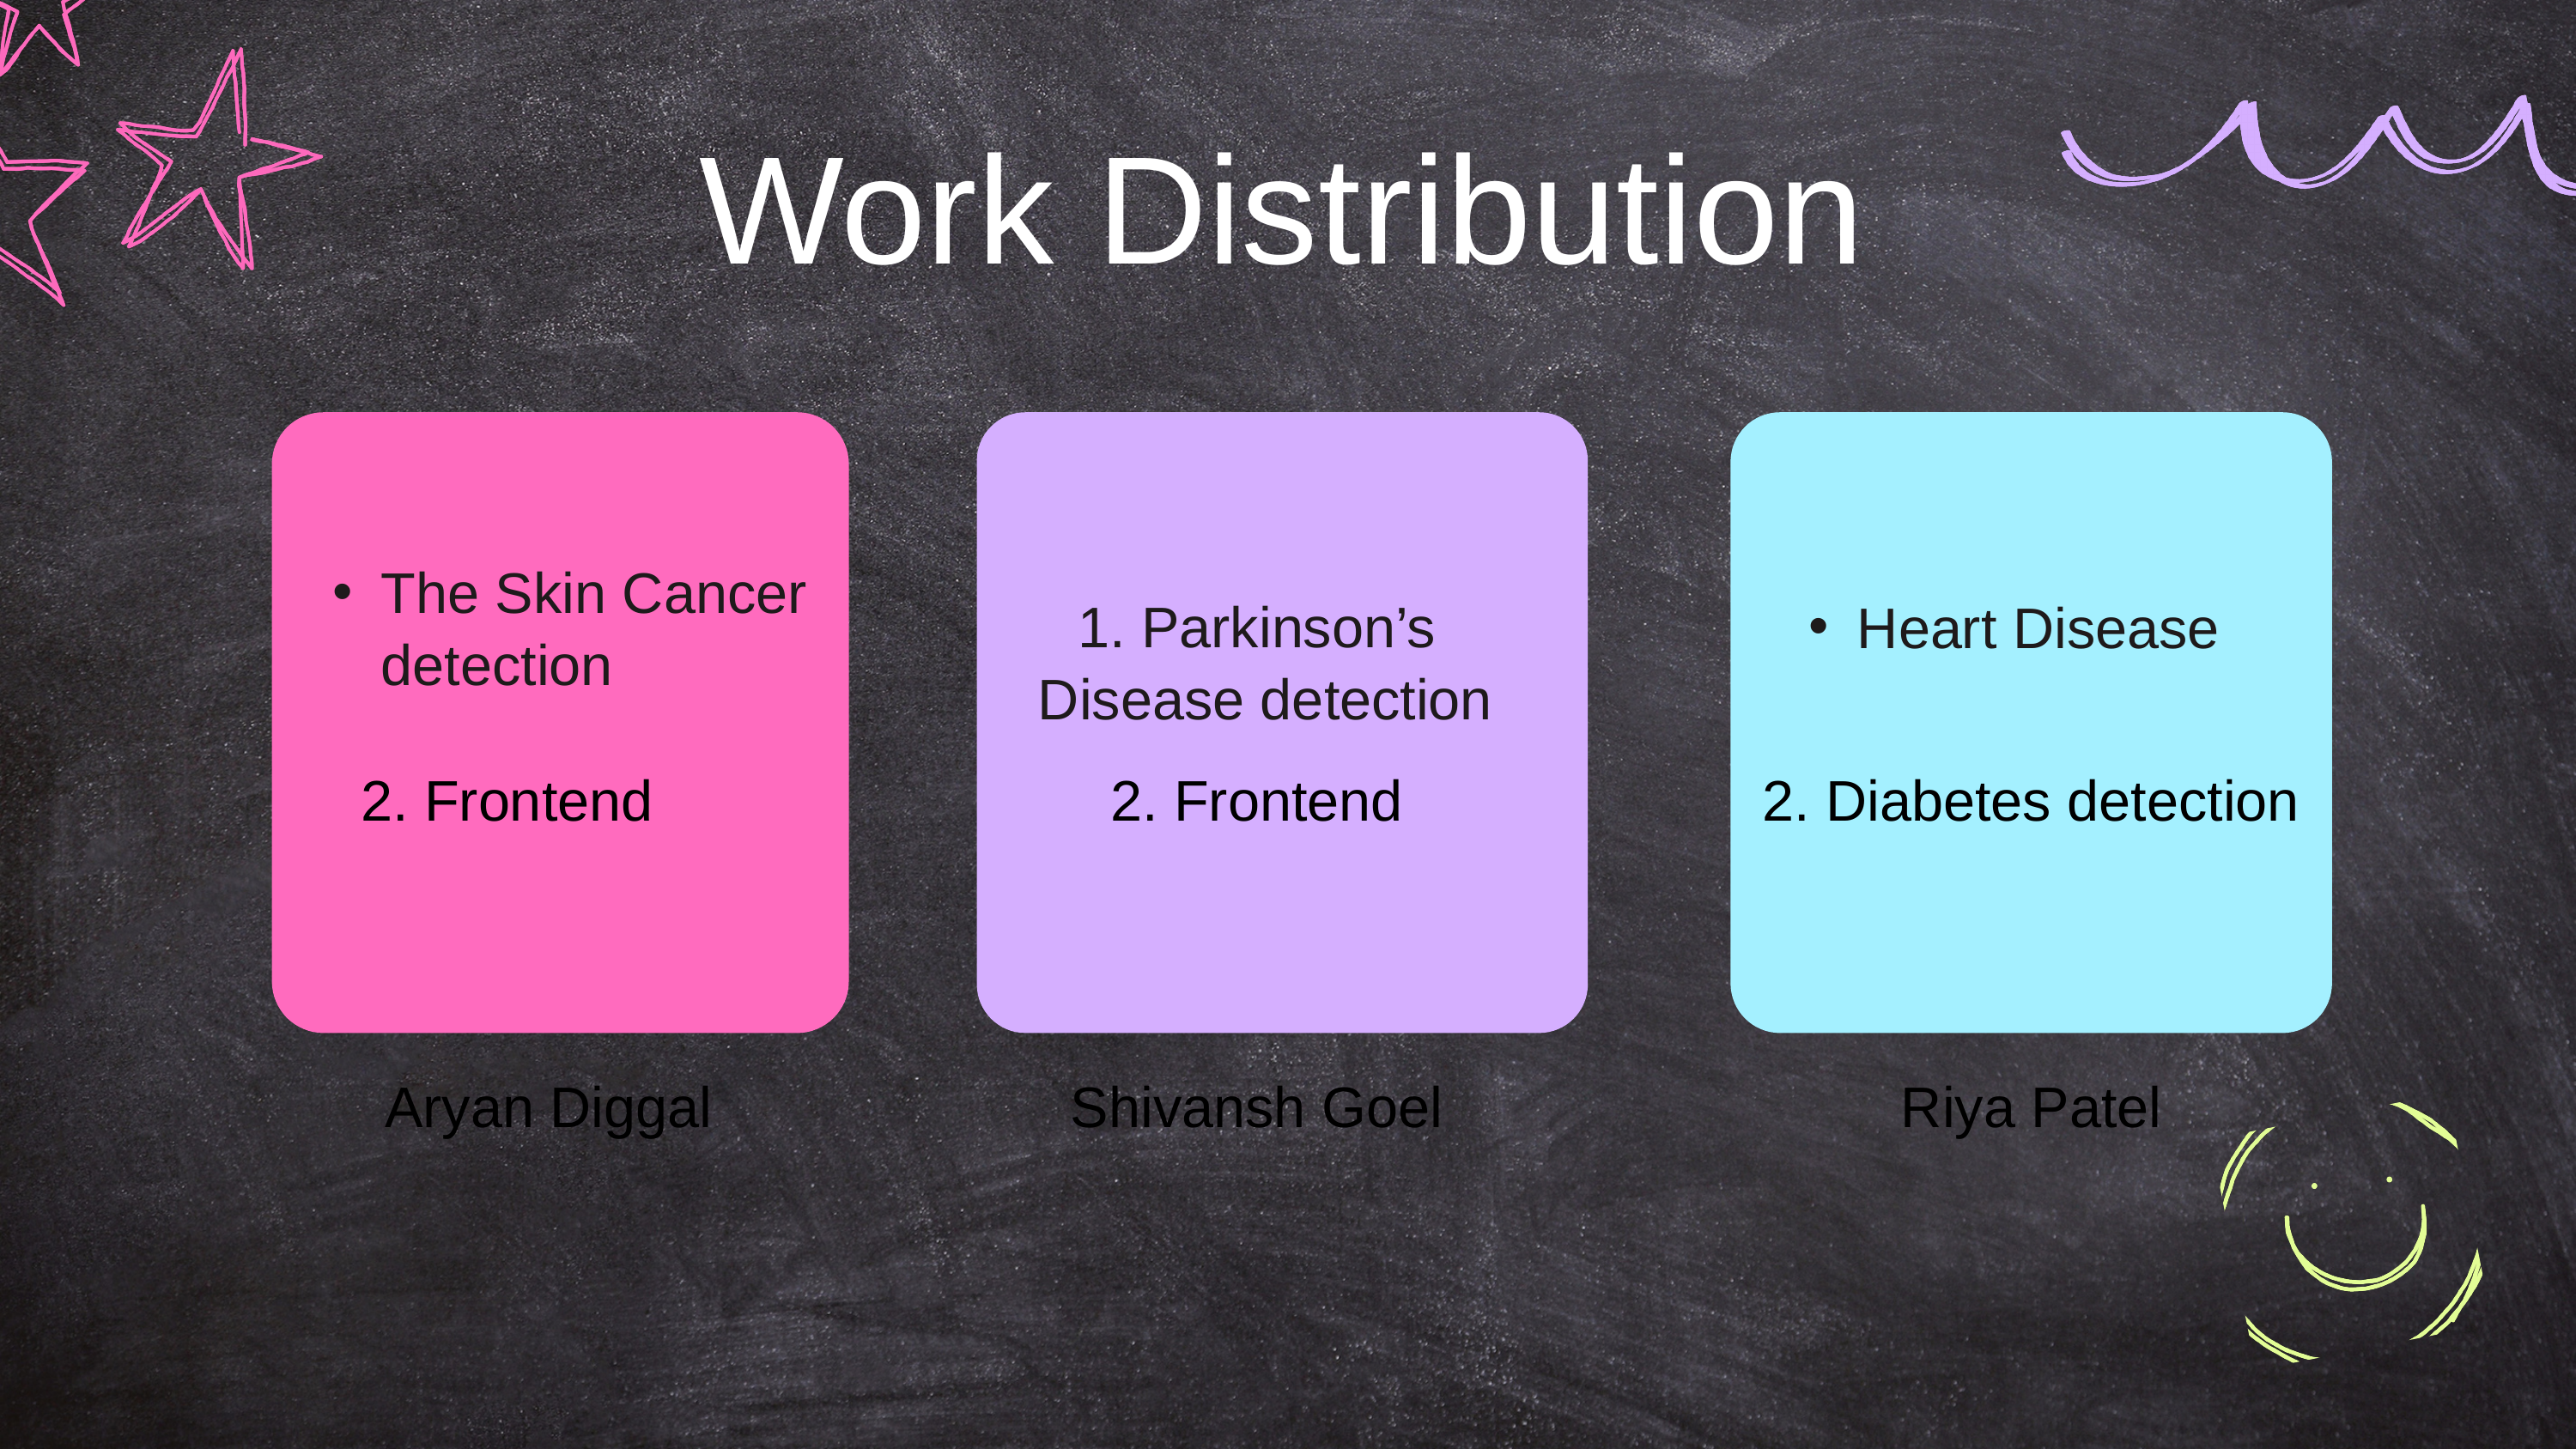

Work Distribution

The Skin Cancer detection
1. Parkinson’s
 Disease detection
Heart Disease
2. Frontend
2. Frontend
2. Diabetes detection
Aryan Diggal
Shivansh Goel
Riya Patel